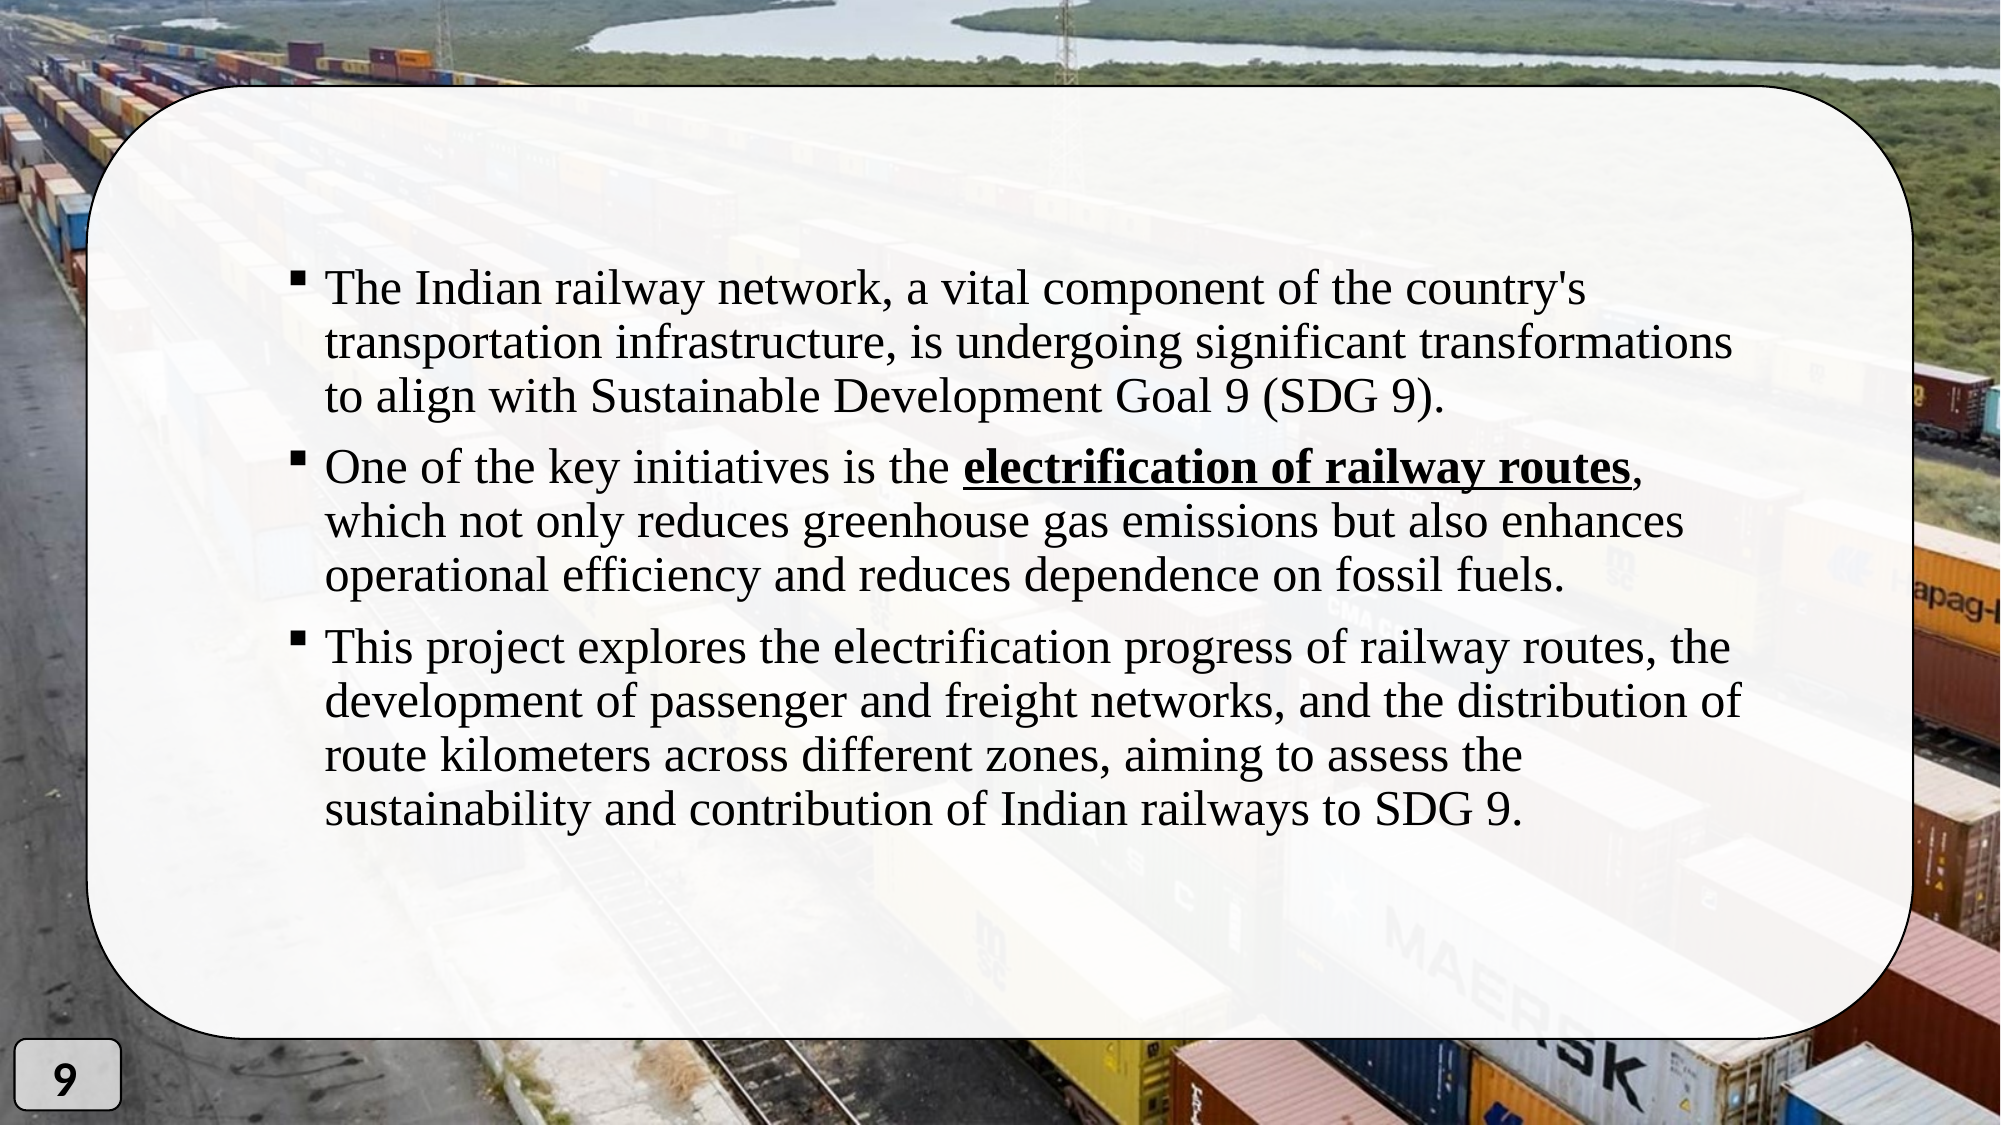

The Indian railway network, a vital component of the country's transportation infrastructure, is undergoing significant transformations to align with Sustainable Development Goal 9 (SDG 9).
One of the key initiatives is the electrification of railway routes, which not only reduces greenhouse gas emissions but also enhances operational efficiency and reduces dependence on fossil fuels.
This project explores the electrification progress of railway routes, the development of passenger and freight networks, and the distribution of route kilometers across different zones, aiming to assess the sustainability and contribution of Indian railways to SDG 9.

9